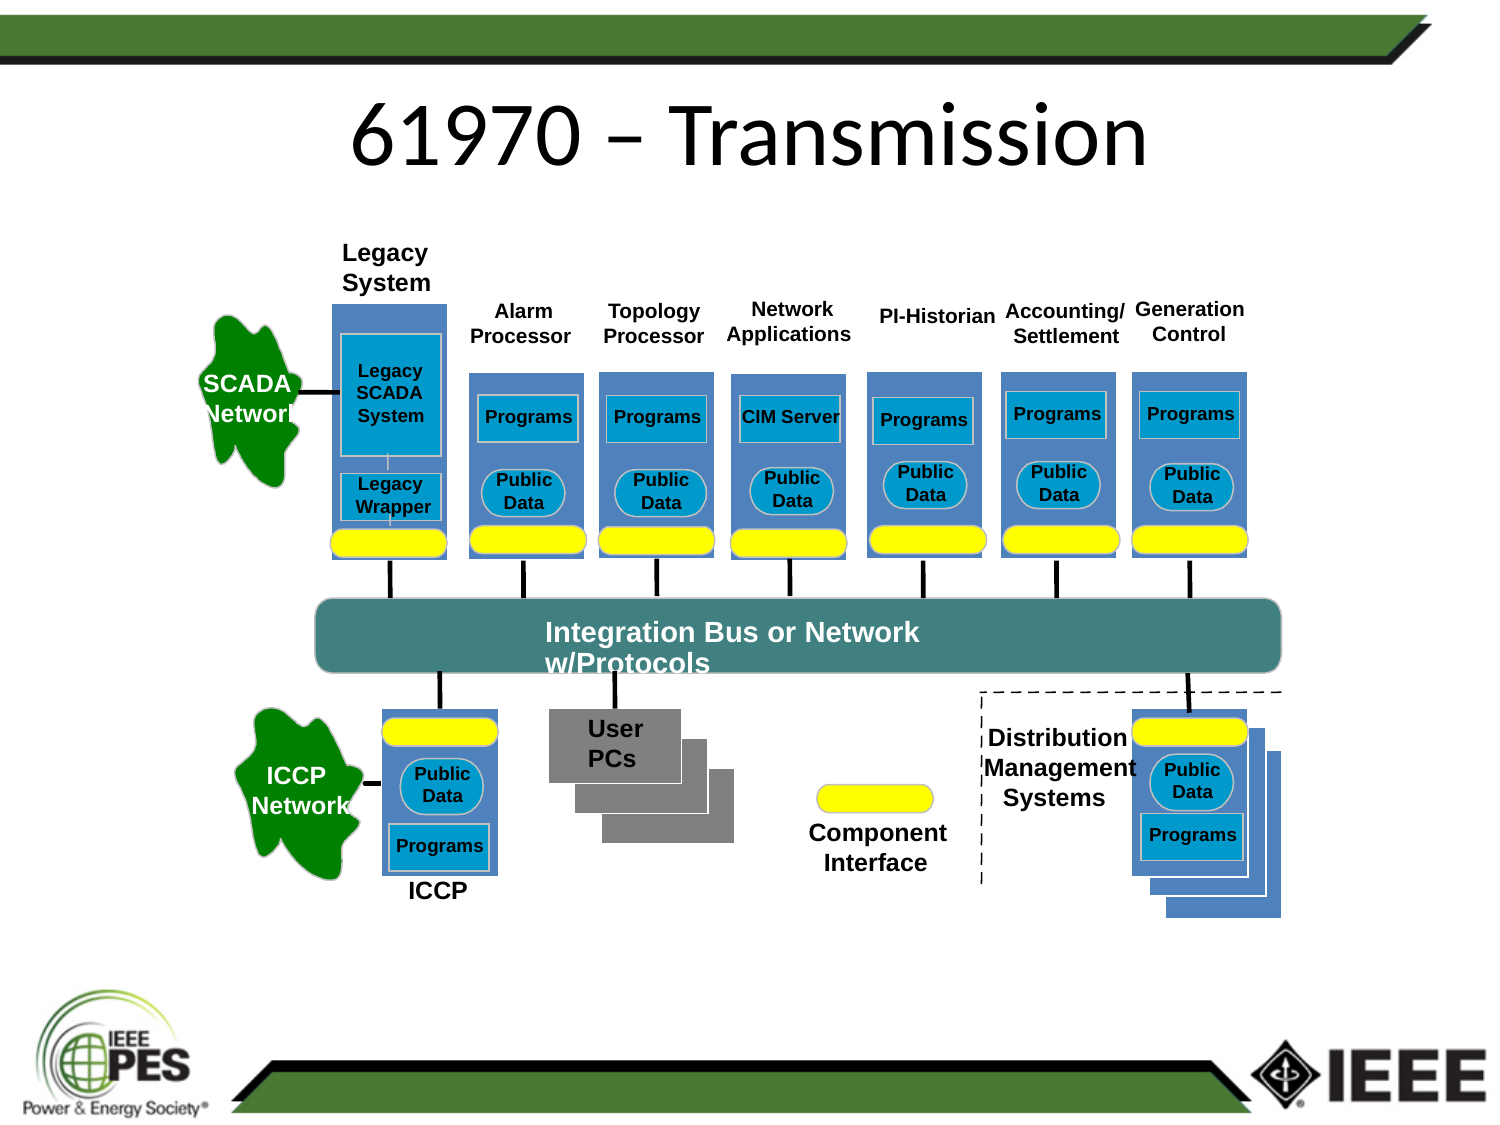

# 61970 – Transmission
Legacy
System
Network
Generation
Alarm
Topology
Accounting/

PI-Historian

Applications
Control
Processor
Processor
Settlement

Legacy
SCADA

SCADA

Network
Programs
Programs
System
Programs
Programs
CIM Server
Programs

Public
Public

Public

Public

Public
Public

Legacy
Data
Data
Data
Data
Data
Data
Wrapper

Integration Bus or Network w/Protocols

User

Distribution

PCs

Management

Public
ICCP
Public

Data

Systems
Data
Network

Component

Programs

Programs
Interface

ICCP